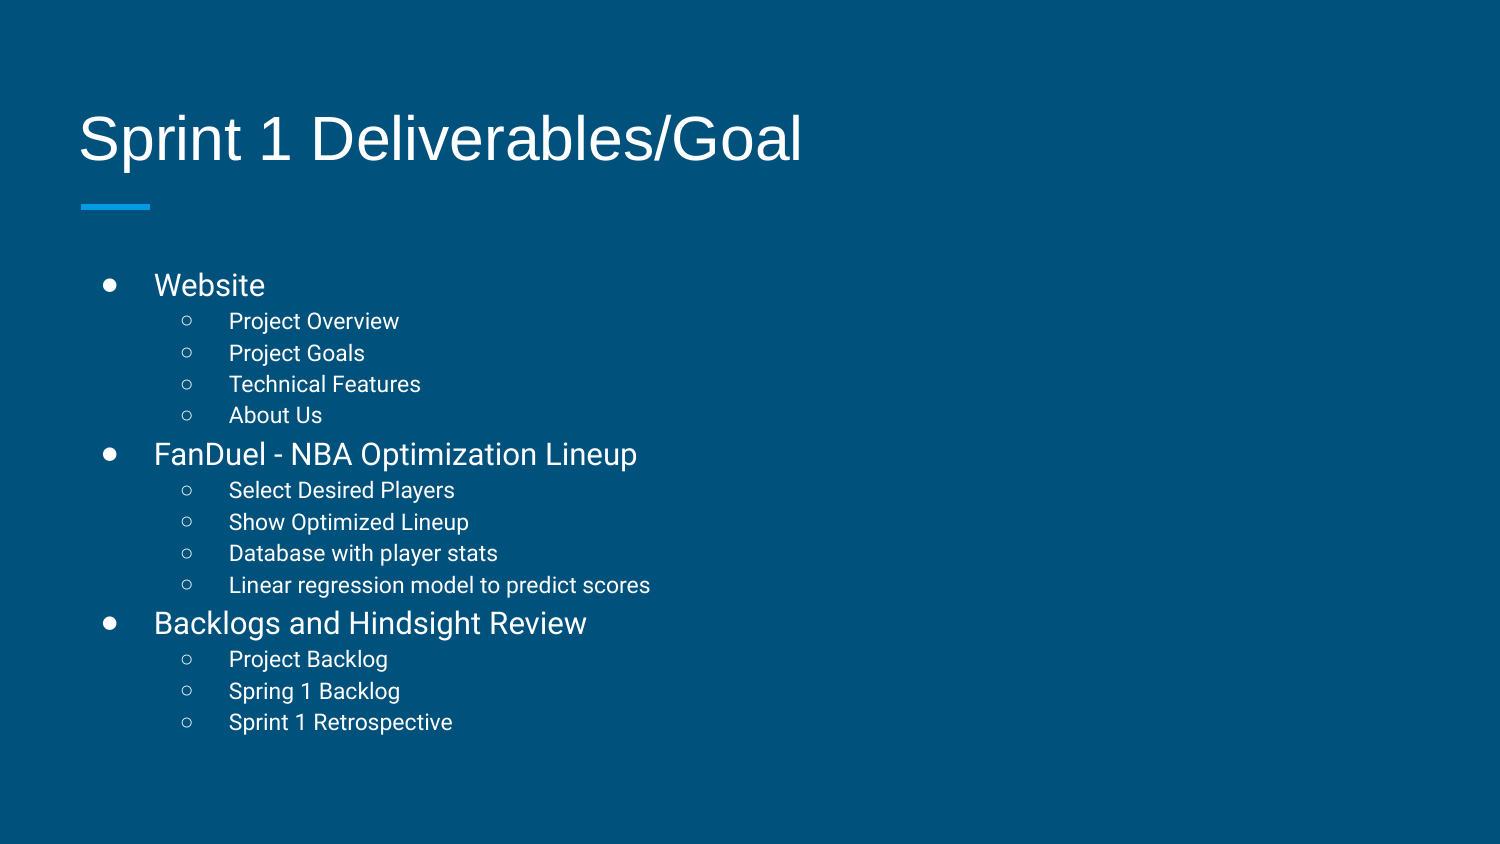

# Sprint 1 Deliverables/Goal
Website
Project Overview
Project Goals
Technical Features
About Us
FanDuel - NBA Optimization Lineup
Select Desired Players
Show Optimized Lineup
Database with player stats
Linear regression model to predict scores
Backlogs and Hindsight Review
Project Backlog
Spring 1 Backlog
Sprint 1 Retrospective